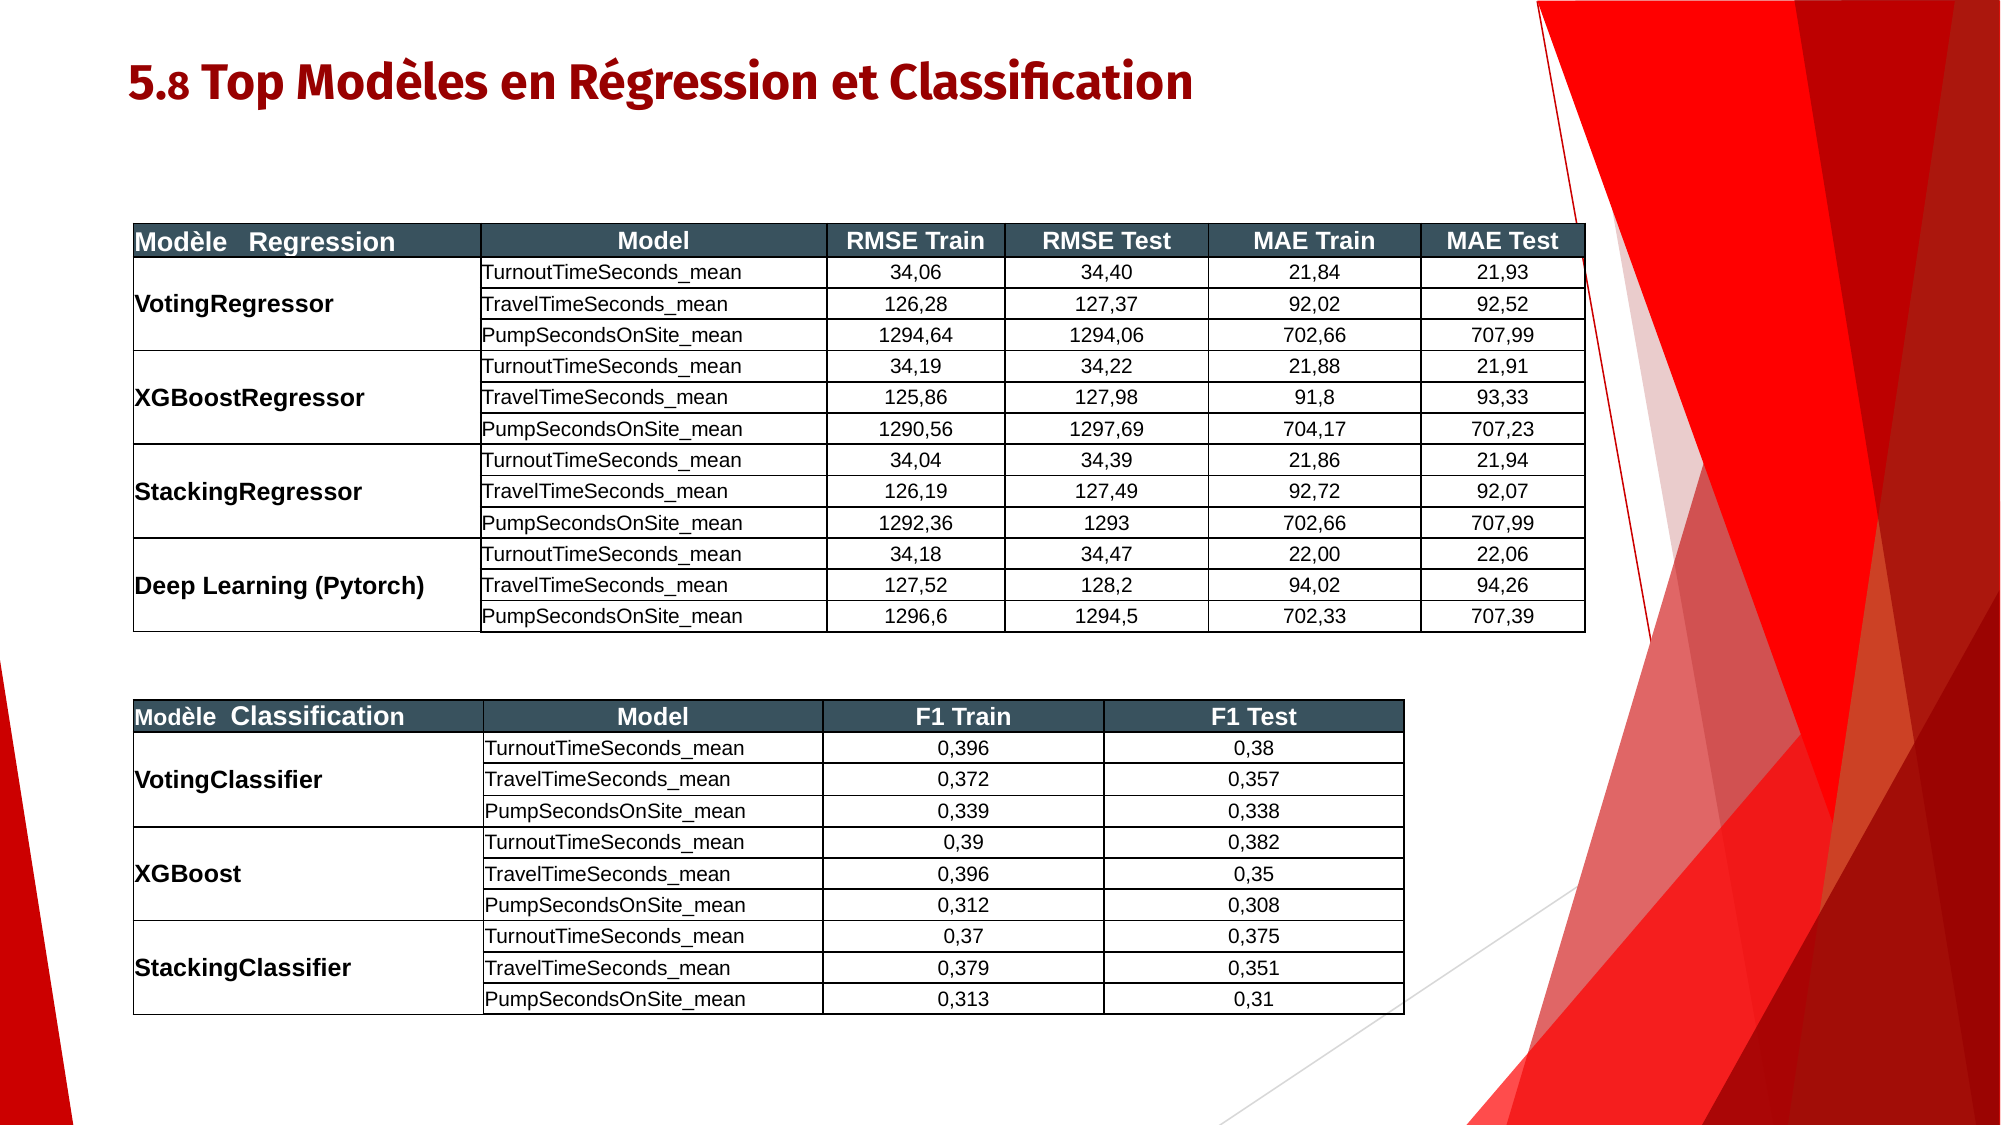

# 5.8 Top Modèles en Régression et Classification
| Modèle  Regression | Model | RMSE Train | RMSE Test | MAE Train | MAE Test |
| --- | --- | --- | --- | --- | --- |
| VotingRegressor | TurnoutTimeSeconds\_mean | 34,06 | 34,40 | 21,84 | 21,93 |
|  | TravelTimeSeconds\_mean | 126,28 | 127,37 | 92,02 | 92,52 |
|  | PumpSecondsOnSite\_mean | 1294,64 | 1294,06 | 702,66 | 707,99 |
| XGBoostRegressor | TurnoutTimeSeconds\_mean | 34,19 | 34,22 | 21,88 | 21,91 |
|  | TravelTimeSeconds\_mean | 125,86 | 127,98 | 91,8 | 93,33 |
|  | PumpSecondsOnSite\_mean | 1290,56 | 1297,69 | 704,17 | 707,23 |
| StackingRegressor | TurnoutTimeSeconds\_mean | 34,04 | 34,39 | 21,86 | 21,94 |
|  | TravelTimeSeconds\_mean | 126,19 | 127,49 | 92,72 | 92,07 |
|  | PumpSecondsOnSite\_mean | 1292,36 | 1293 | 702,66 | 707,99 |
| Deep Learning (Pytorch) | TurnoutTimeSeconds\_mean | 34,18 | 34,47 | 22,00 | 22,06 |
|  | TravelTimeSeconds\_mean | 127,52 | 128,2 | 94,02 | 94,26 |
|  | PumpSecondsOnSite\_mean | 1296,6 | 1294,5 | 702,33 | 707,39 |
| Modèle  Classification | Model | F1 Train | F1 Test |
| --- | --- | --- | --- |
| VotingClassifier | TurnoutTimeSeconds\_mean | 0,396 | 0,38 |
|  | TravelTimeSeconds\_mean | 0,372 | 0,357 |
|  | PumpSecondsOnSite\_mean | 0,339 | 0,338 |
| XGBoost | TurnoutTimeSeconds\_mean | 0,39 | 0,382 |
|  | TravelTimeSeconds\_mean | 0,396 | 0,35 |
|  | PumpSecondsOnSite\_mean | 0,312 | 0,308 |
| StackingClassifier | TurnoutTimeSeconds\_mean | 0,37 | 0,375 |
|  | TravelTimeSeconds\_mean | 0,379 | 0,351 |
|  | PumpSecondsOnSite\_mean | 0,313 | 0,31 |